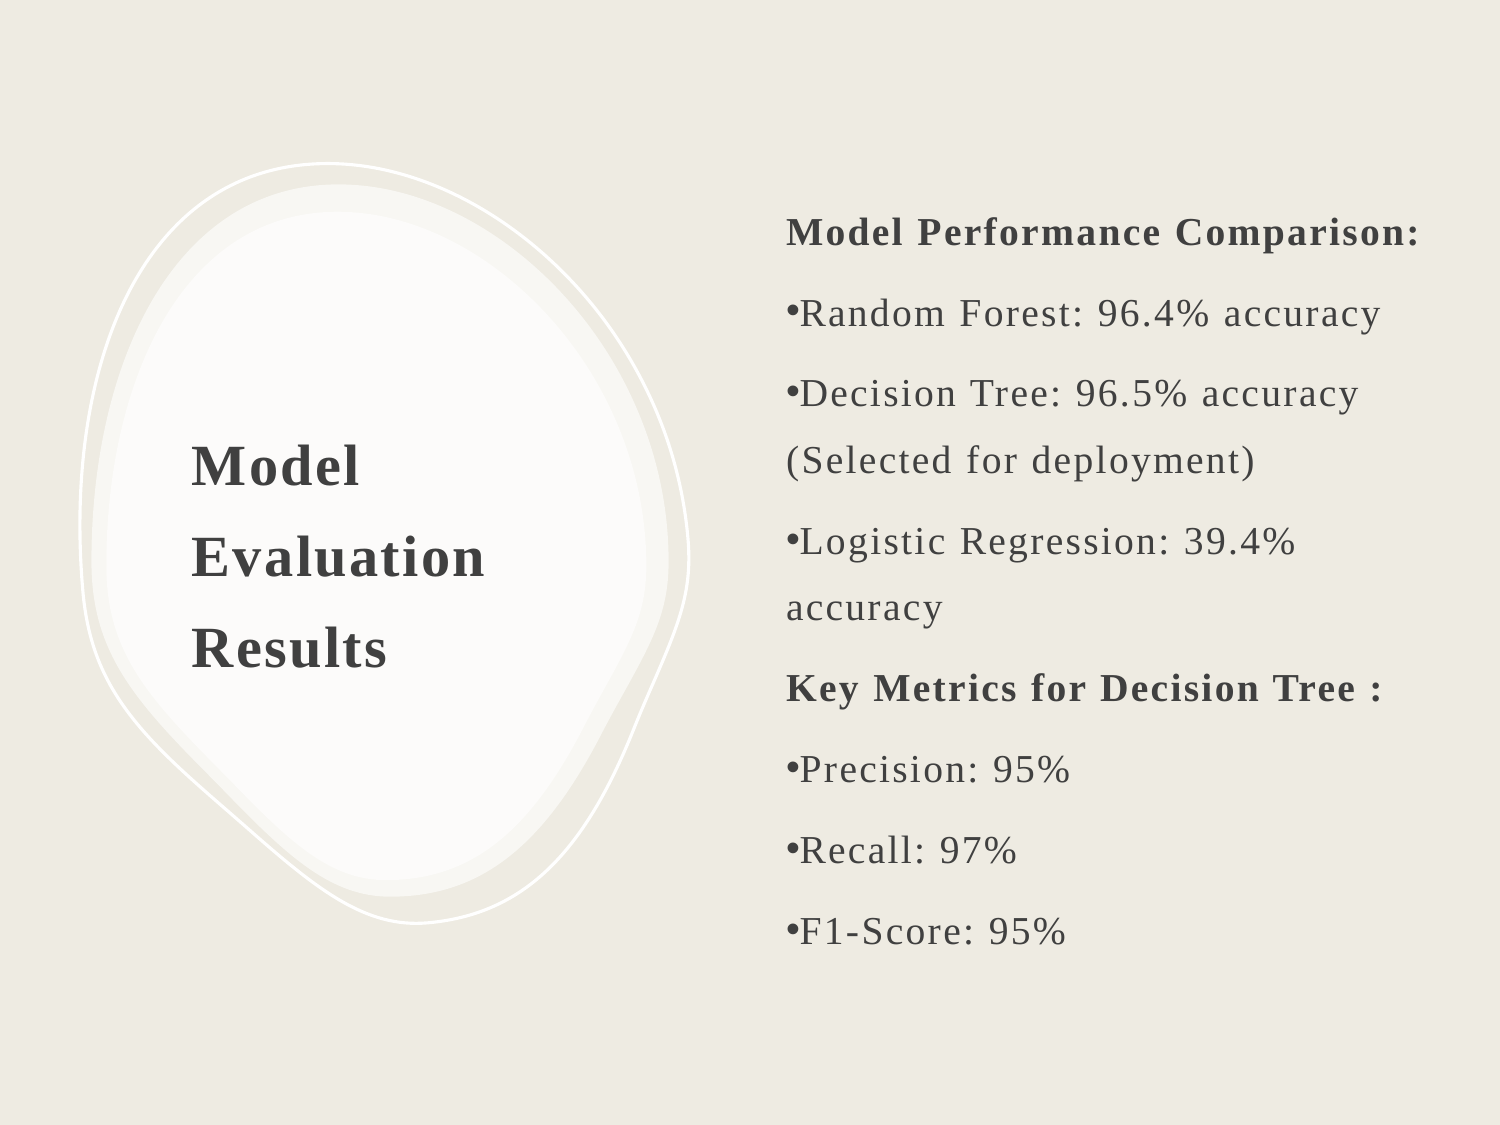

Model Performance Comparison:
Random Forest: 96.4% accuracy
Decision Tree: 96.5% accuracy (Selected for deployment)
Logistic Regression: 39.4% accuracy
Key Metrics for Decision Tree :
Precision: 95%
Recall: 97%
F1-Score: 95%
# Model Evaluation Results